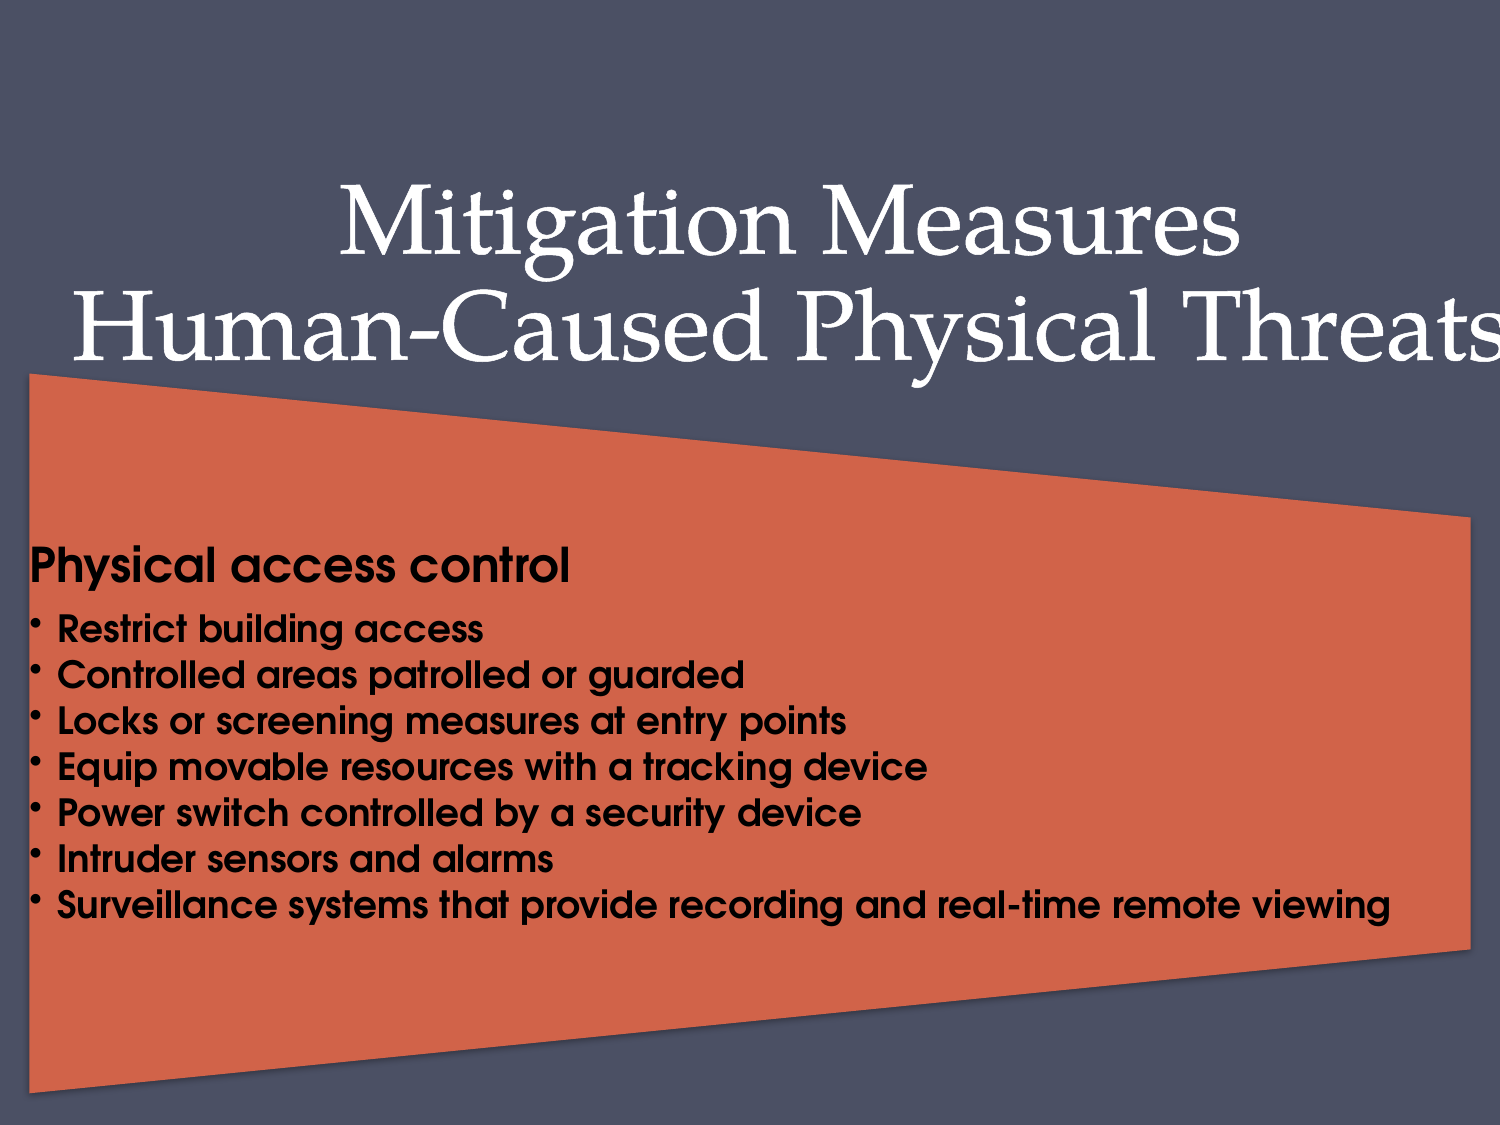

# Mitigation Measures Human-Caused Physical Threats
Physical access control
Restrict building access
Controlled areas patrolled or guarded
Locks or screening measures at entry points
Equip movable resources with a tracking device
Power switch controlled by a security device
Intruder sensors and alarms
Surveillance systems that provide recording and real-time remote viewing